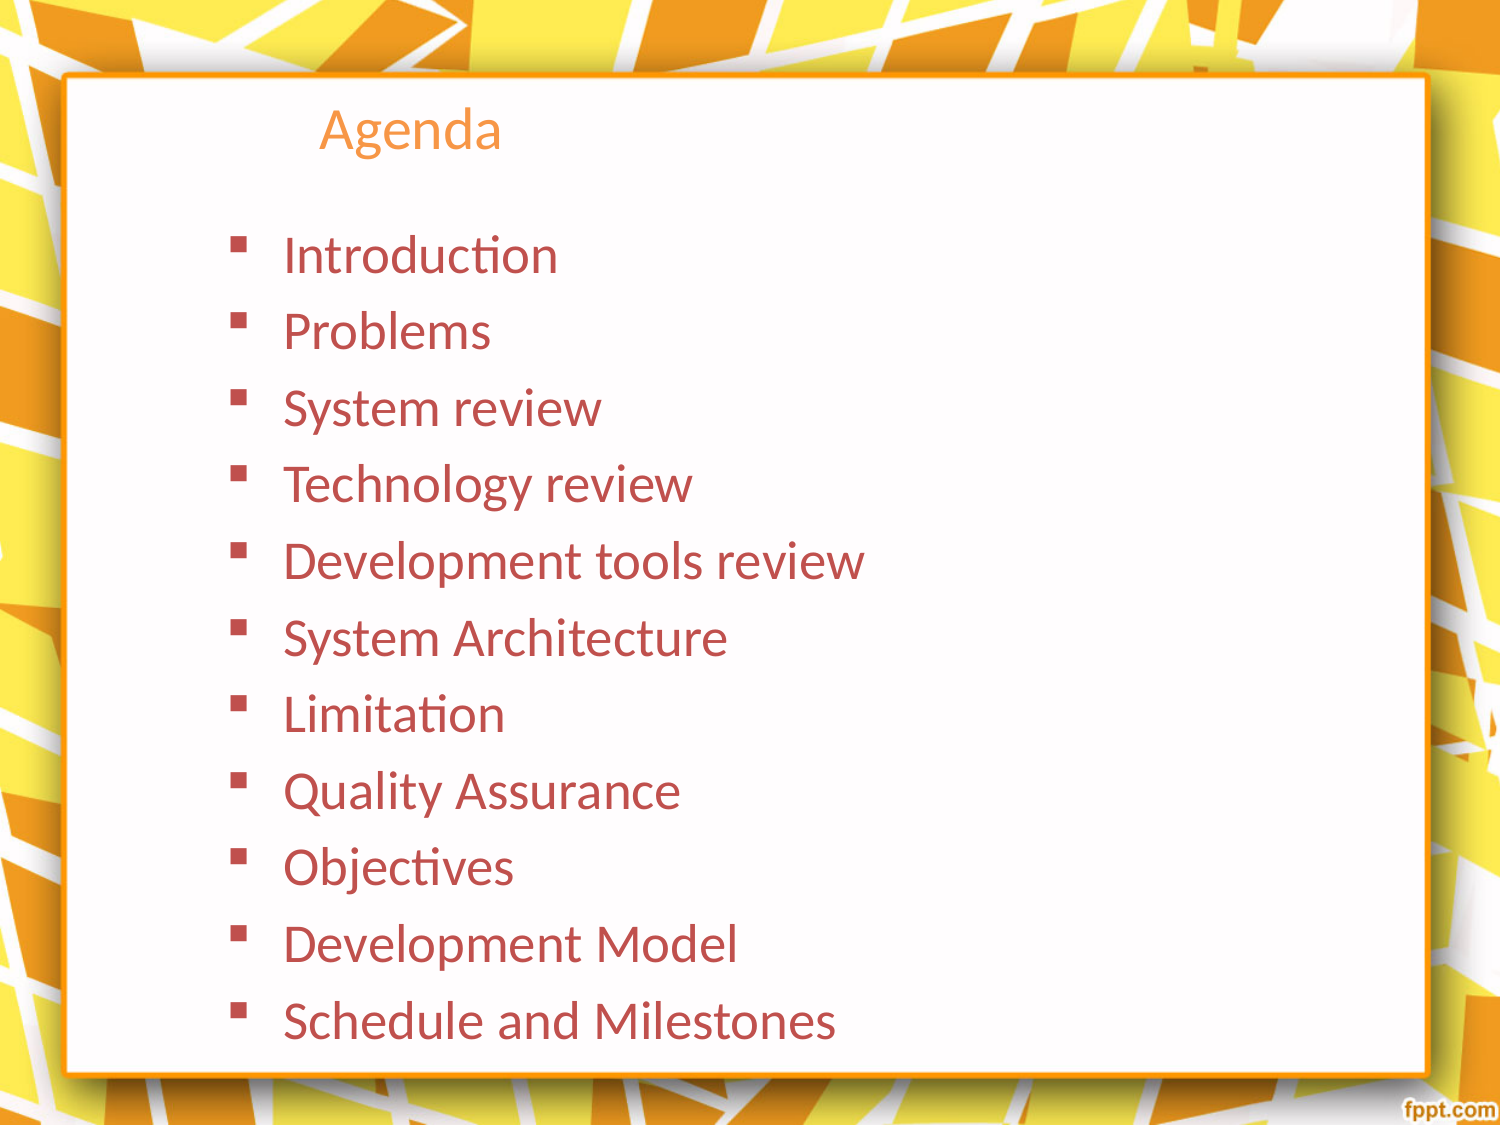

# Agenda
Introduction
Problems
System review
Technology review
Development tools review
System Architecture
Limitation
Quality Assurance
Objectives
Development Model
Schedule and Milestones